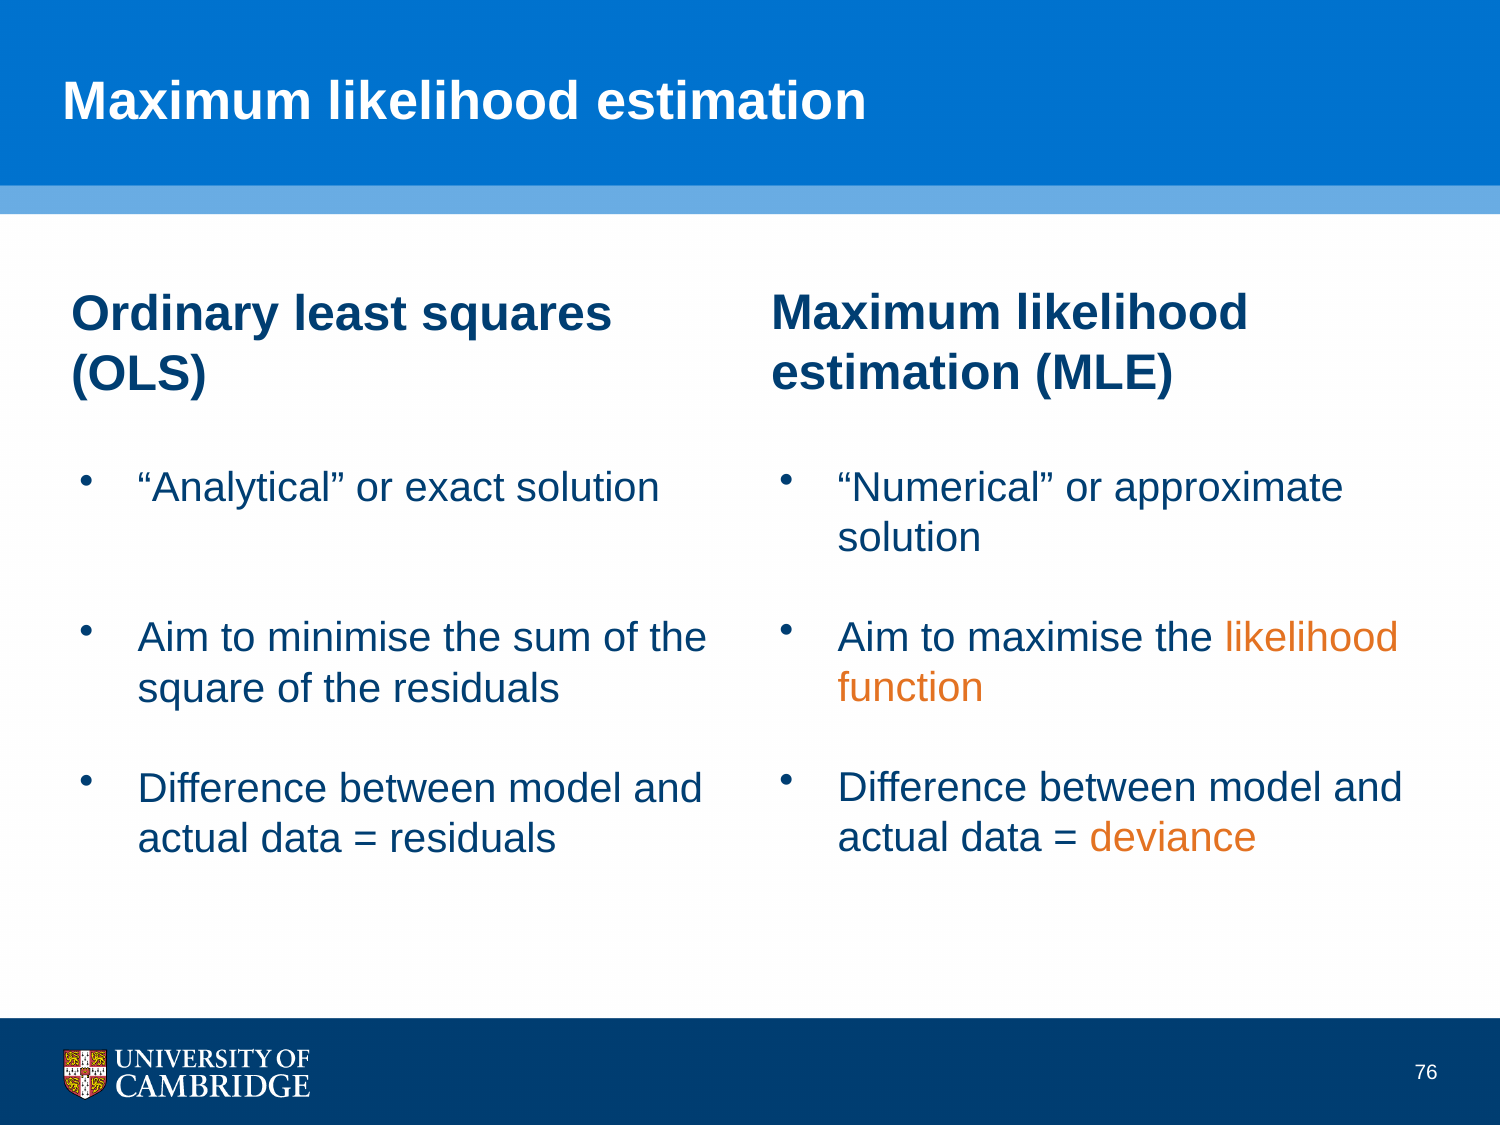

# Maximum likelihood estimation
Maximum likelihood estimation (MLE)

“Numerical” or approximate solution

Aim to maximise the likelihood function

Difference between model and actual data = deviance
Ordinary least squares (OLS)

“Analytical” or exact solution

Aim to minimise the sum of the square of the residuals

Difference between model and actual data = residuals
76